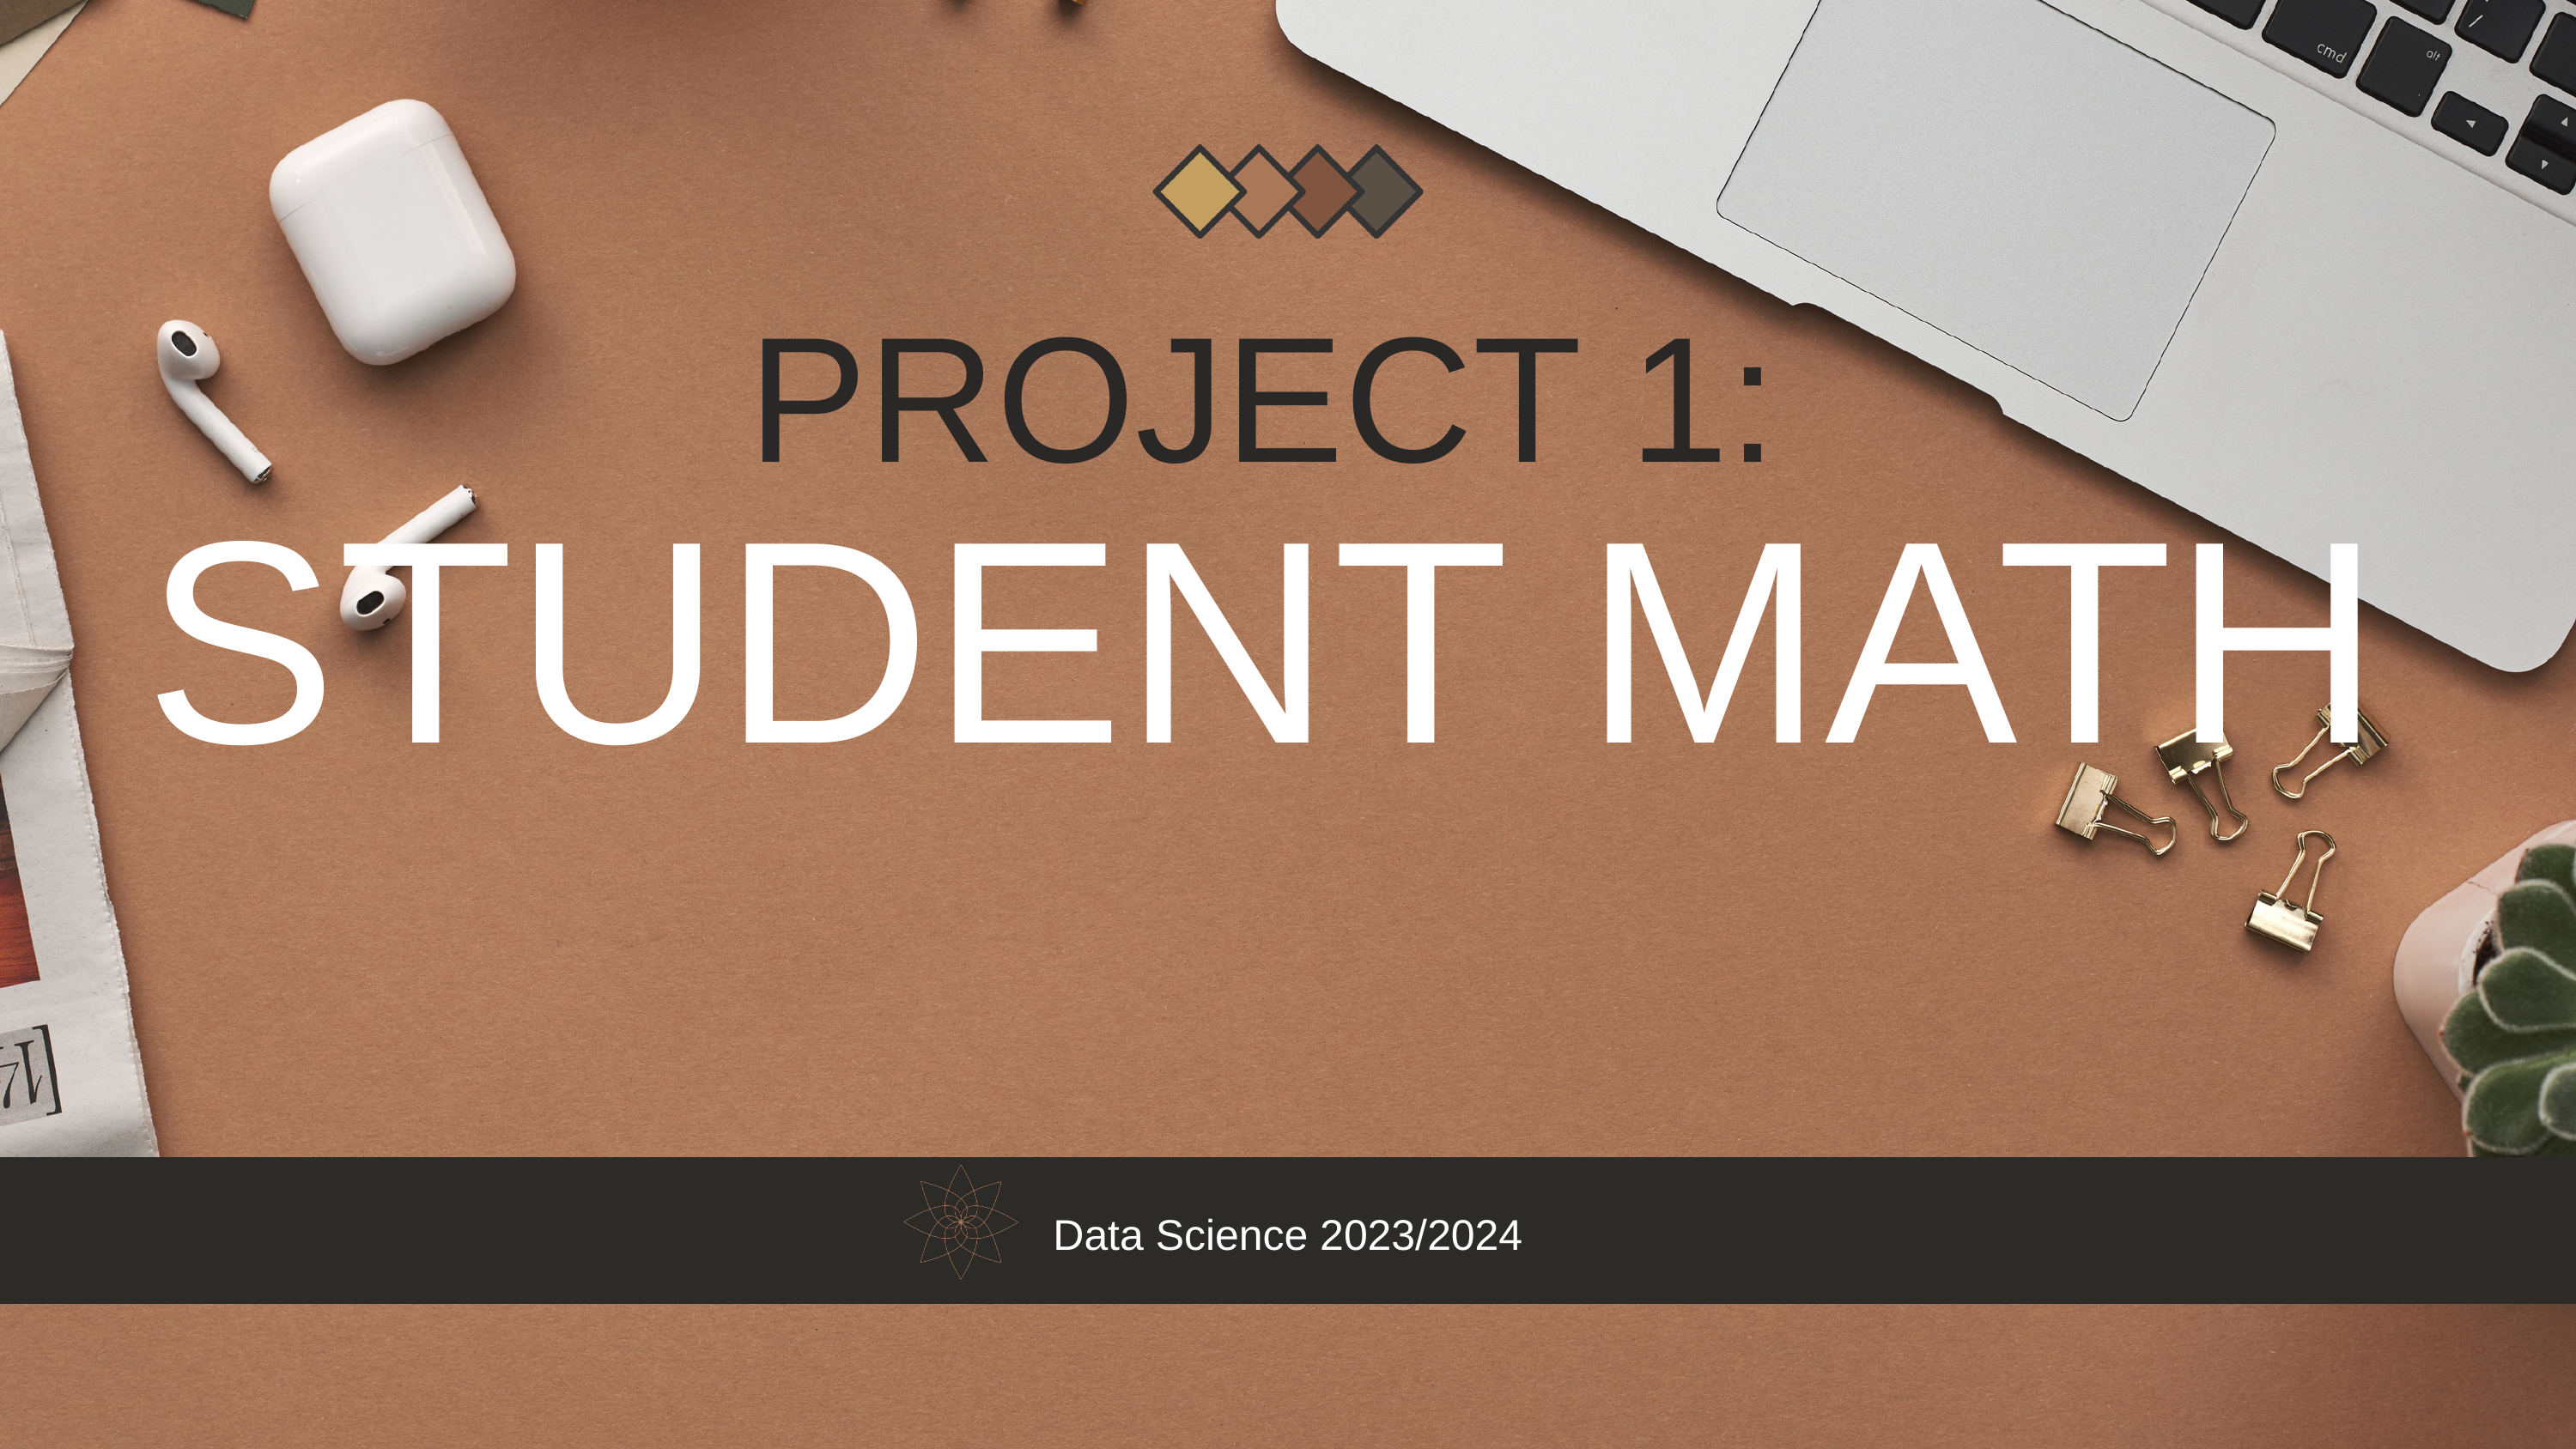

PROJECT 1:
STUDENT MATH

Data Science 2023/2024